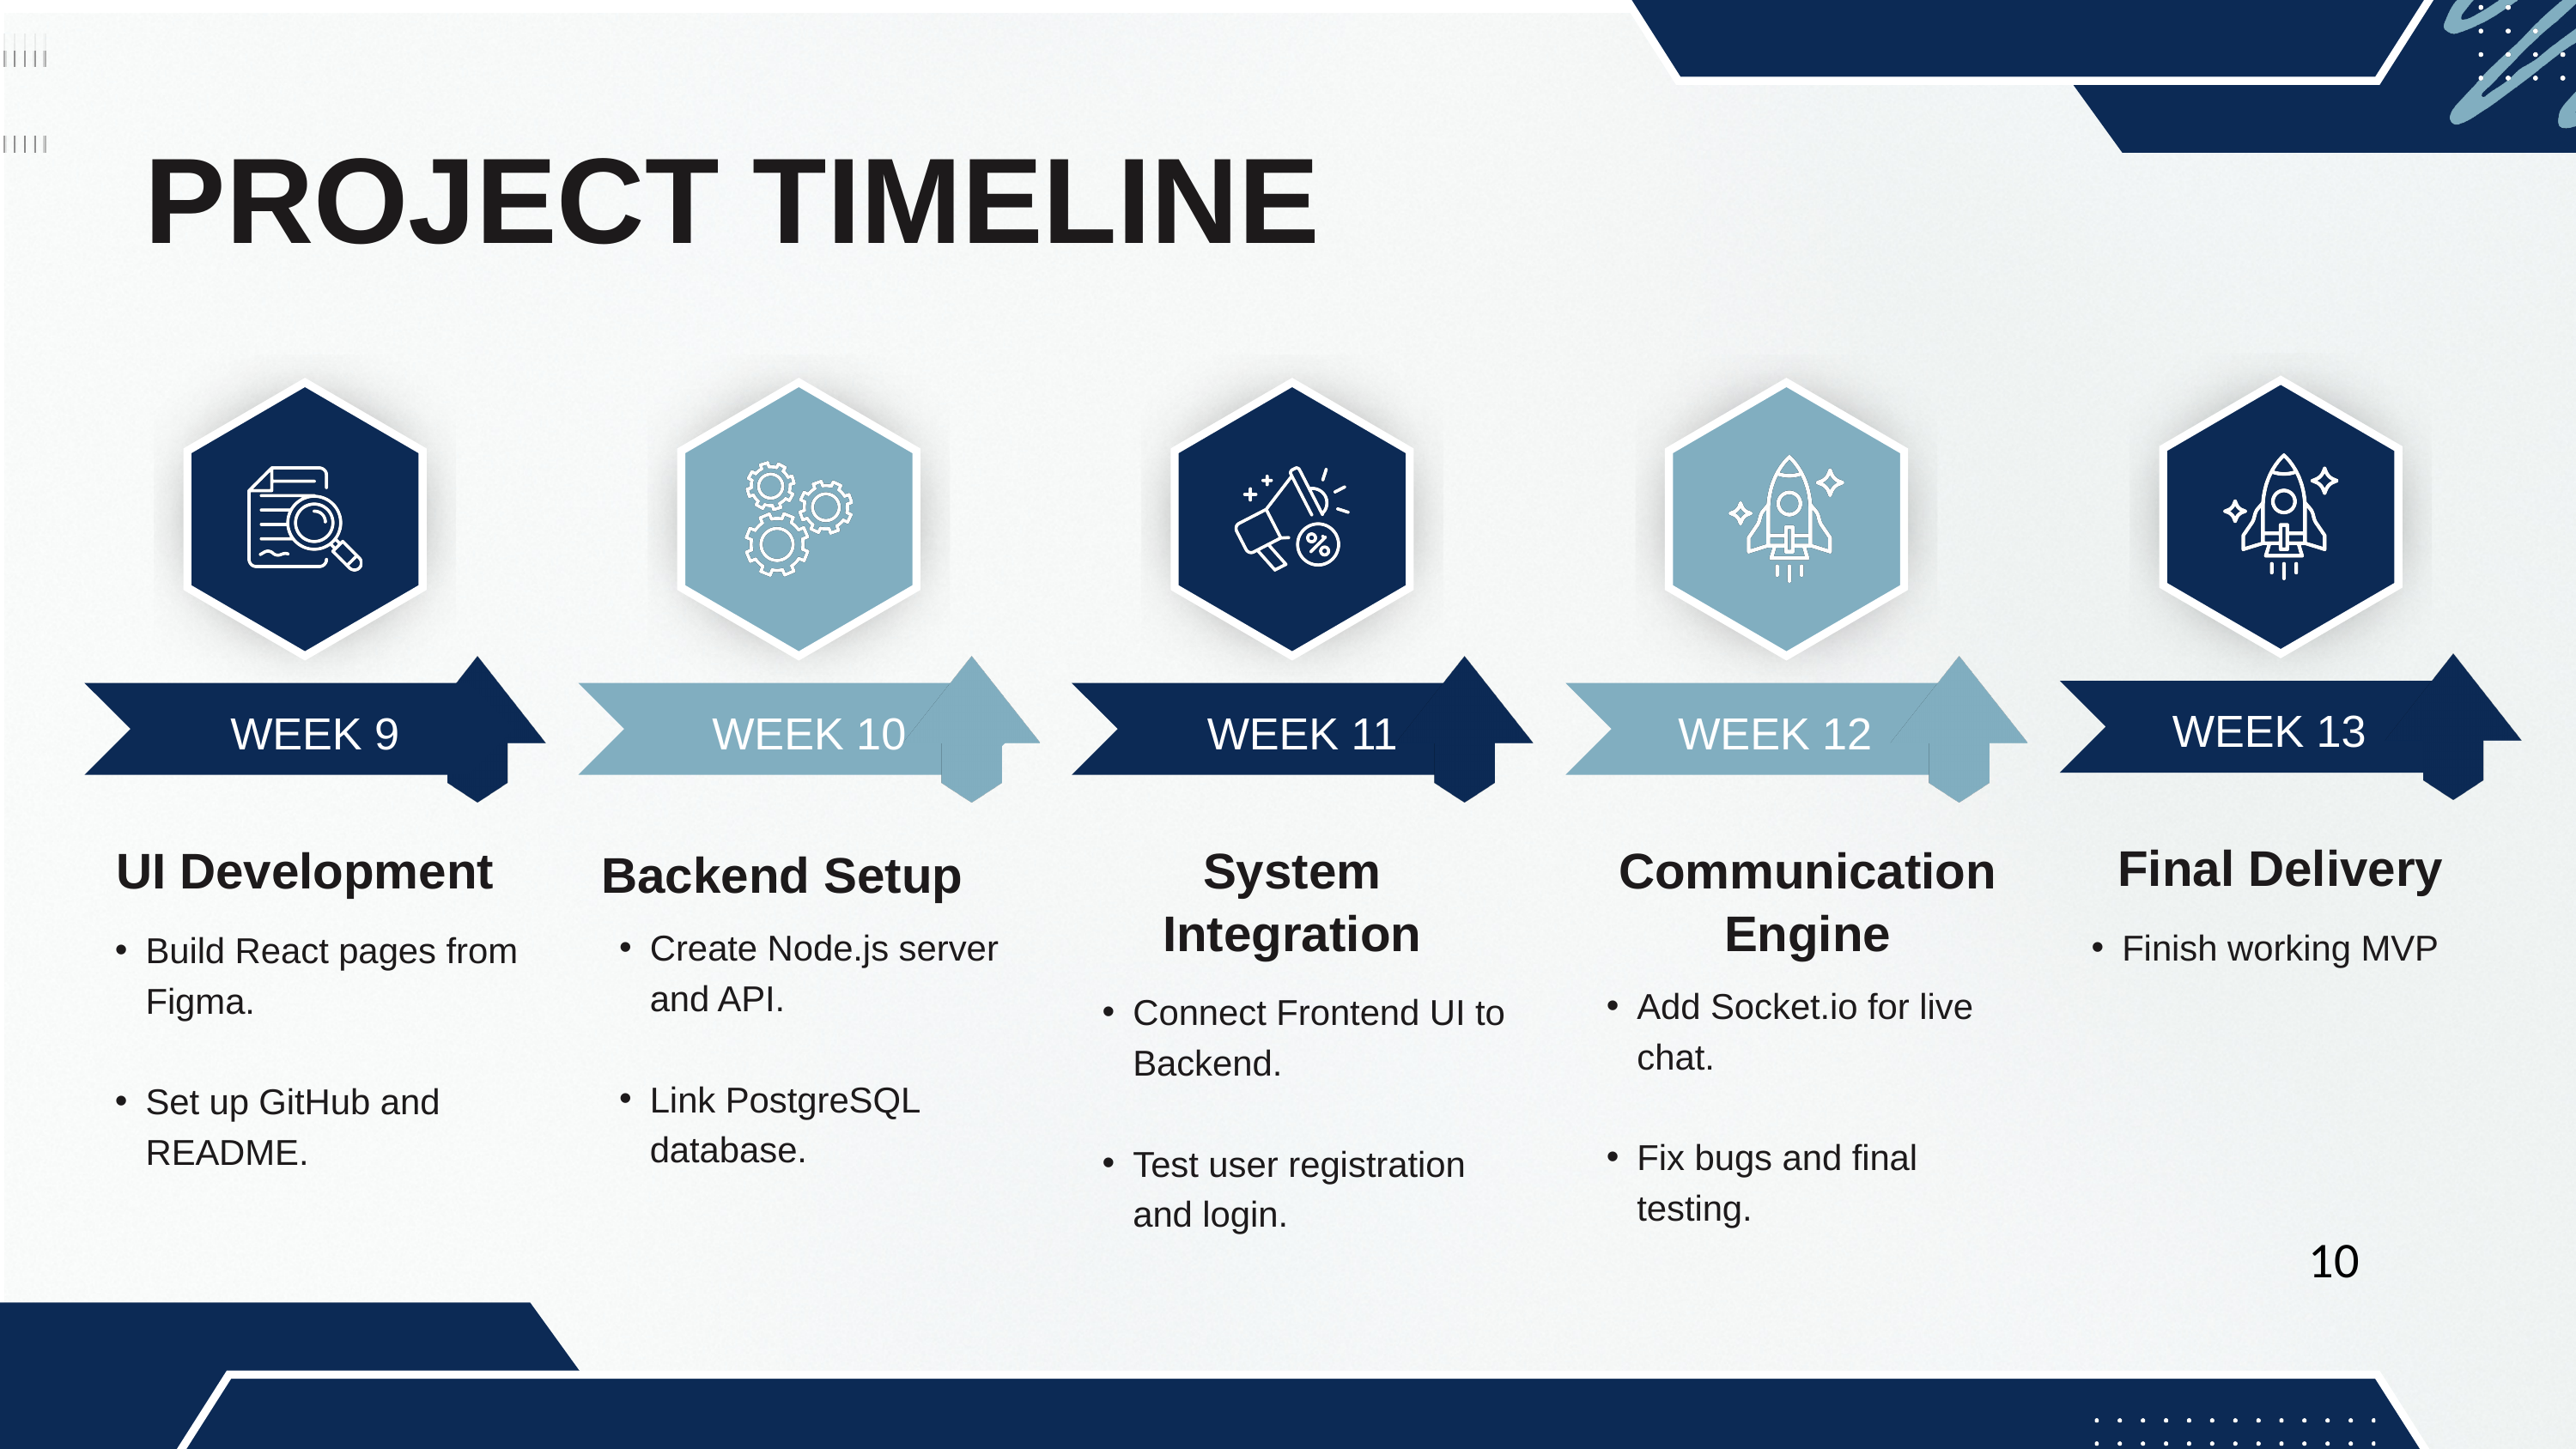

PROJECT TIMELINE

WEEK 13
WEEK 9
WEEK 10
WEEK 11
WEEK 12
Final Delivery
UI Development
System Integration
Communication Engine
Backend Setup
Create Node.js server and API.

Link PostgreSQL database.

Finish working MVP
Build React pages from Figma.

Set up GitHub and README.

Add Socket.io for live chat.

Fix bugs and final testing.

Connect Frontend UI to Backend.

Test user registration and login.

10